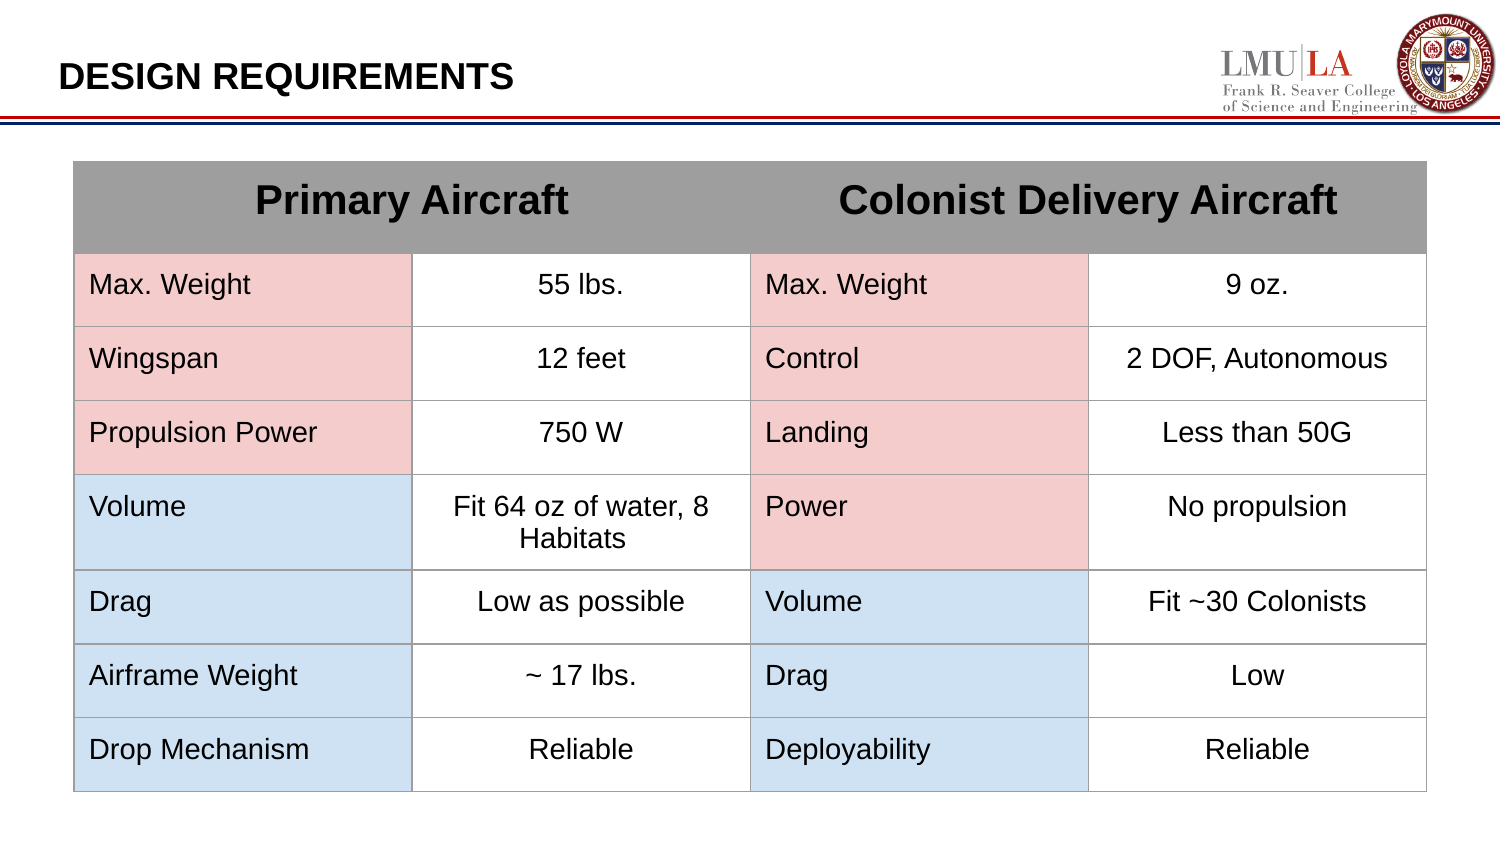

# DESIGN REQUIREMENTS
| Primary Aircraft |  | Colonist Delivery Aircraft |  |
| --- | --- | --- | --- |
| Max. Weight | 55 lbs. | Max. Weight | 9 oz. |
| Wingspan | 12 feet | Control | 2 DOF, Autonomous |
| Propulsion Power | 750 W | Landing | Less than 50G |
| Volume | Fit 64 oz of water, 8 Habitats | Power | No propulsion |
| Drag | Low as possible | Volume | Fit ~30 Colonists |
| Airframe Weight | ~ 17 lbs. | Drag | Low |
| Drop Mechanism | Reliable | Deployability | Reliable |